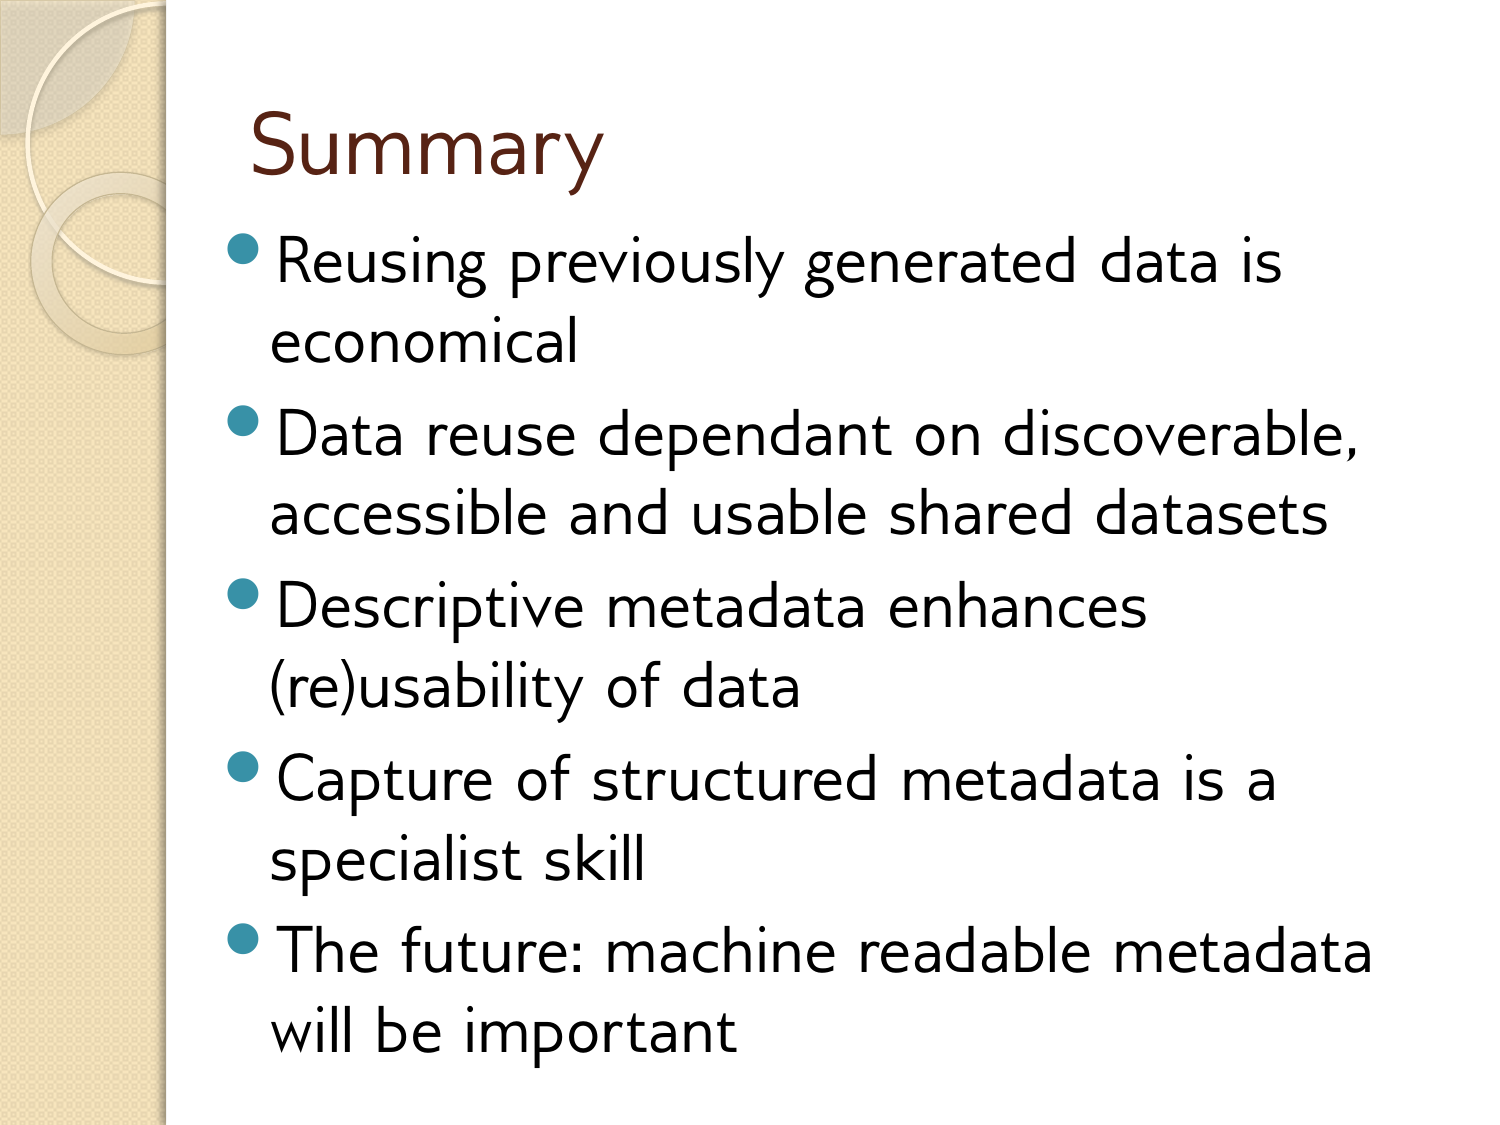

# Summary
Reusing previously generated data is economical
Data reuse dependant on discoverable, accessible and usable shared datasets
Descriptive metadata enhances (re)usability of data
Capture of structured metadata is a specialist skill
The future: machine readable metadata will be important